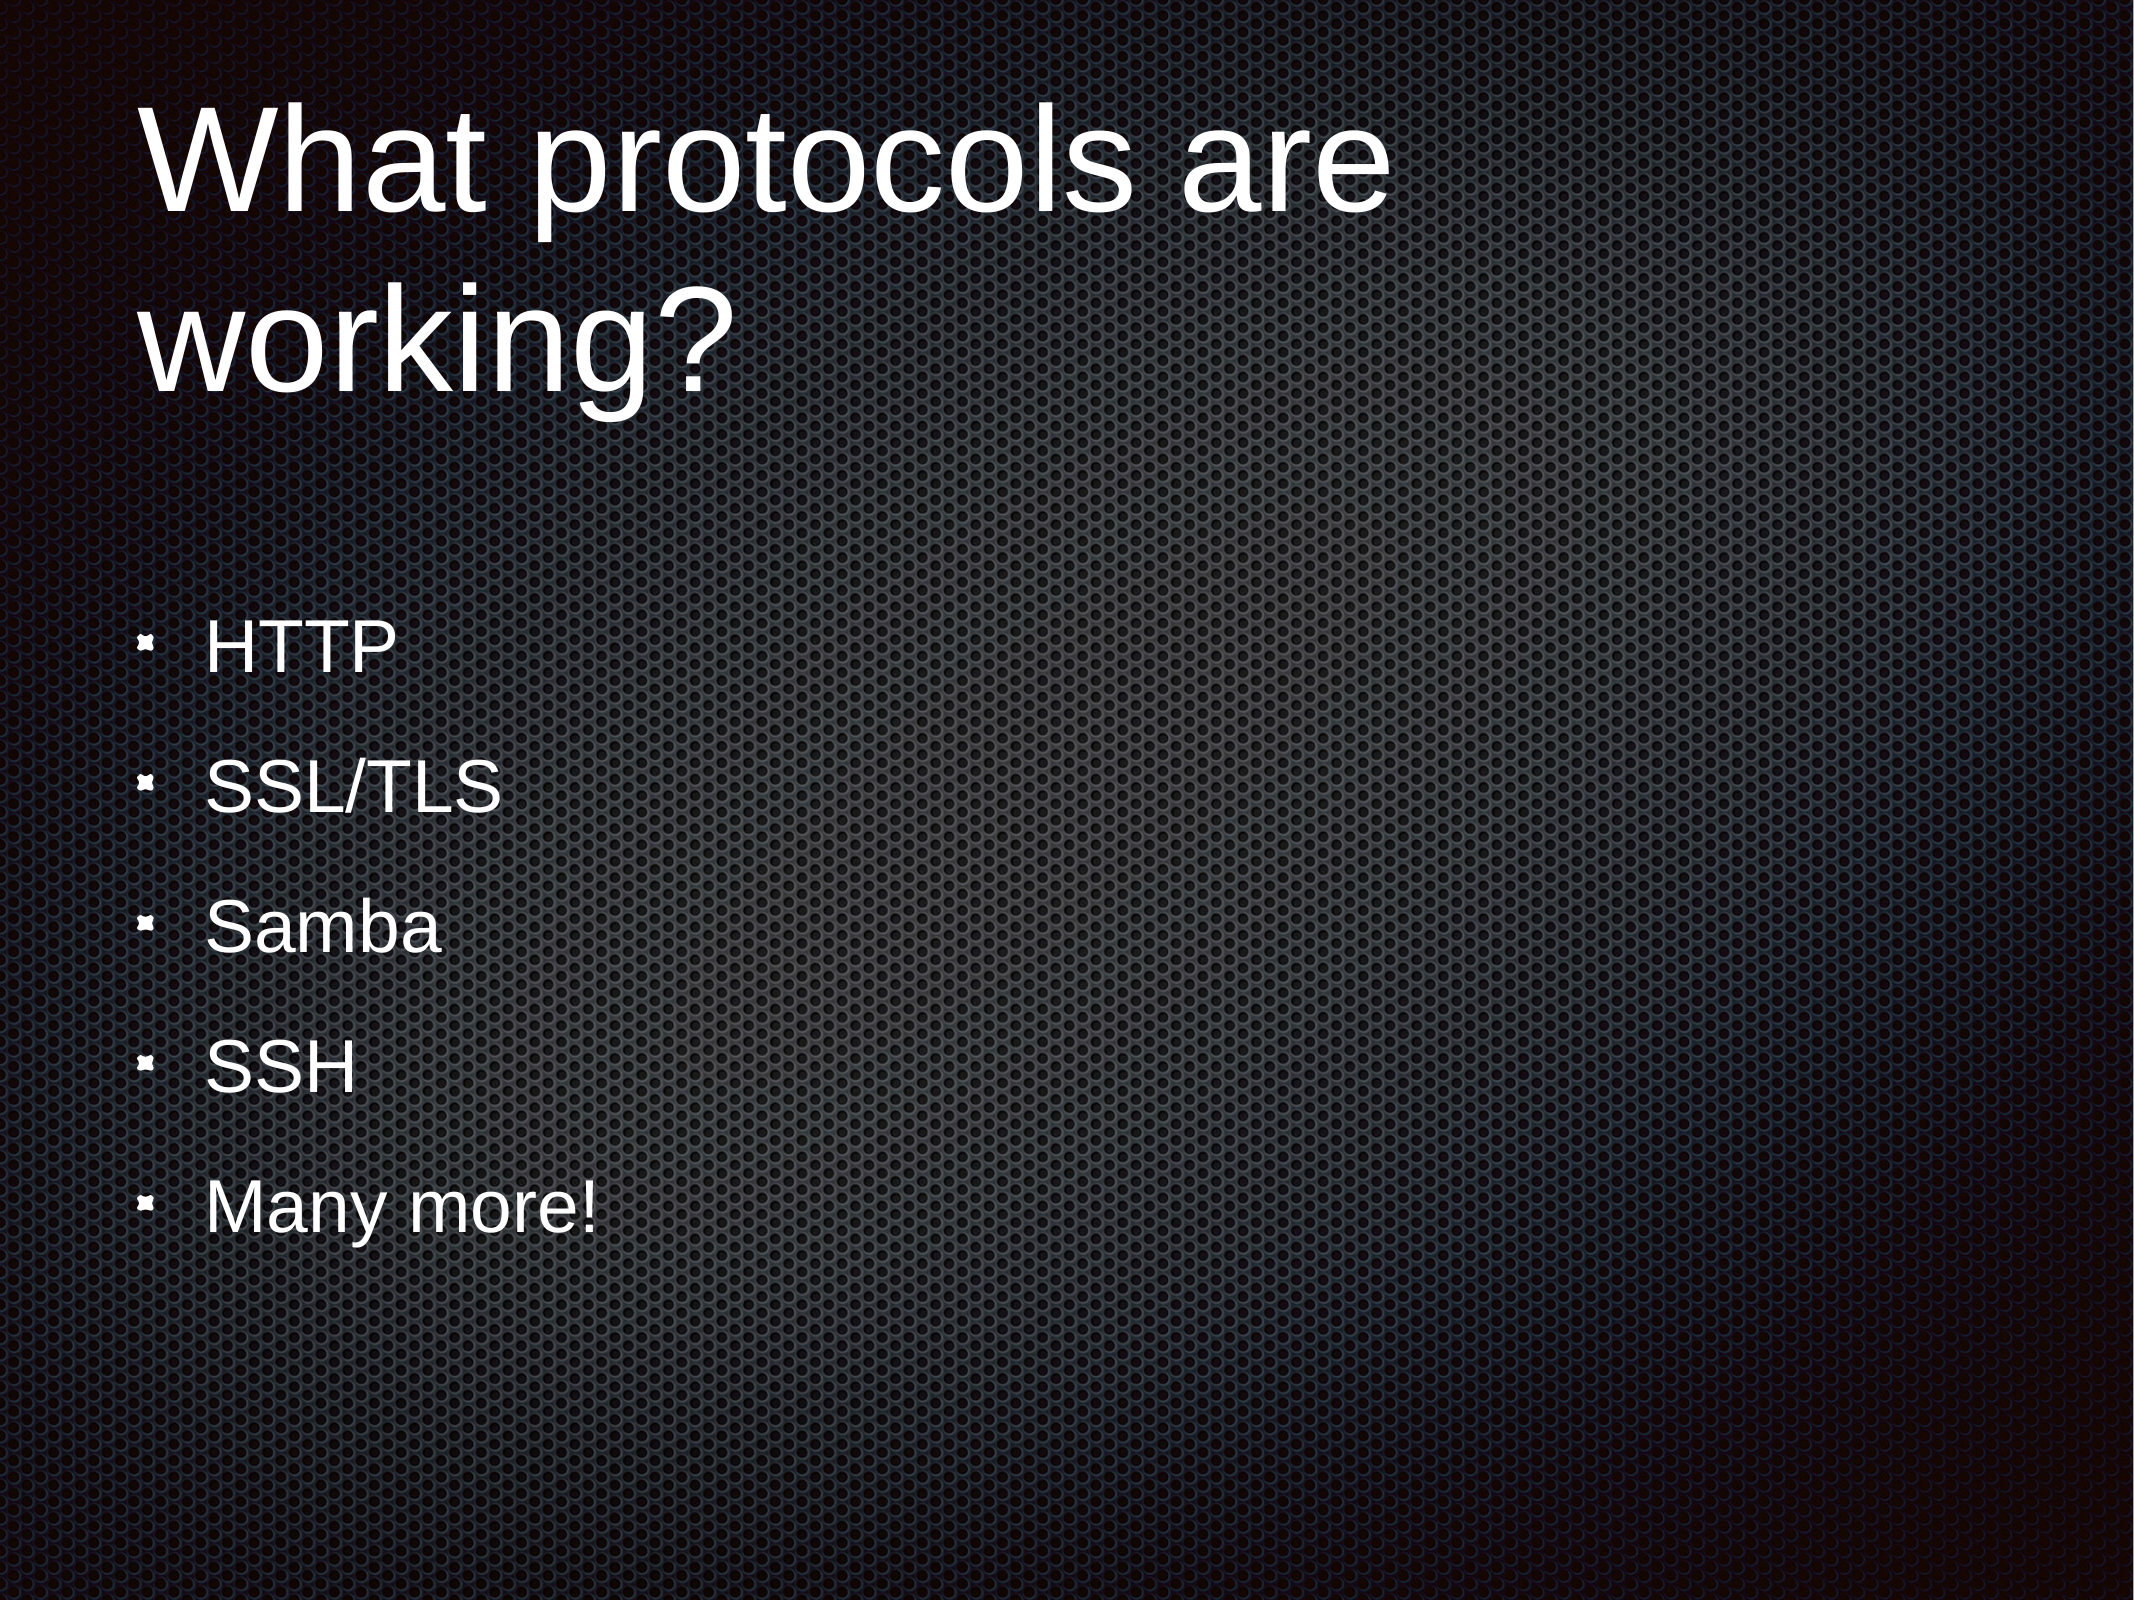

# What protocols are working?
HTTP
SSL/TLS
Samba
SSH
Many more!